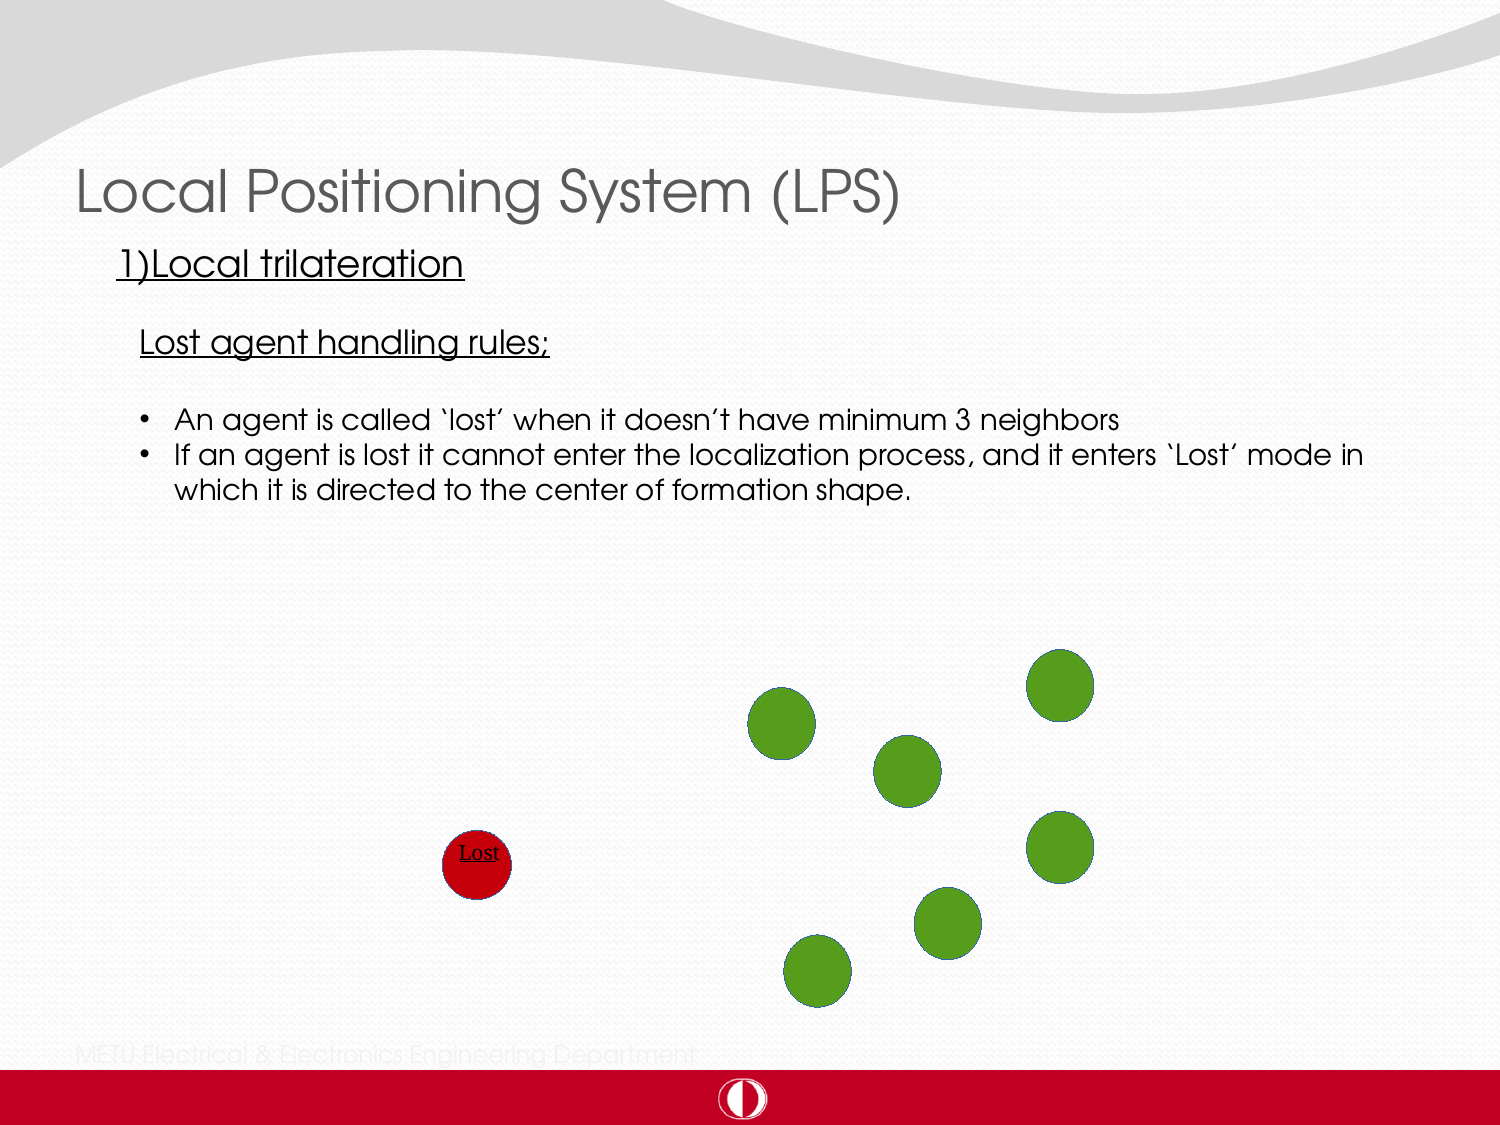

# Local Positioning System (LPS)
1)Local trilateration
Lost agent handling rules;

An agent is called ‘lost’ when it doesn’t have minimum 3 neighbors
If an agent is lost it cannot enter the localization process, and it enters ‘Lost’ mode in which it is directed to the center of formation shape.

Lost

METU Electrical & Electronics Engineering Department